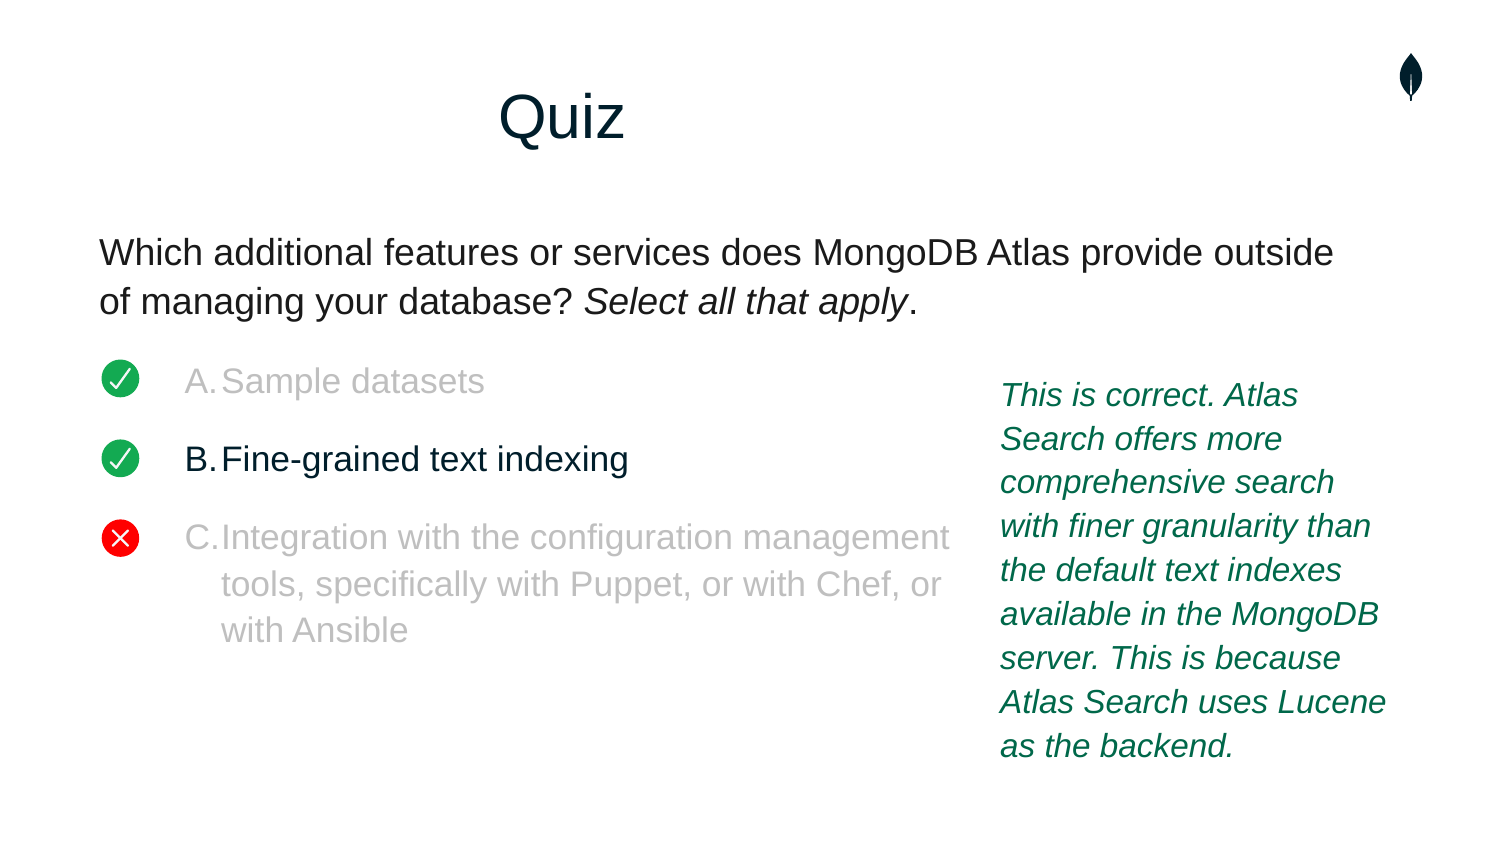

# Quiz
Which additional features or services does MongoDB Atlas provide outside of managing your database? Select all that apply.
Sample datasets
Fine-grained text indexing
Integration with the configuration management tools, specifically with Puppet, or with Chef, or with Ansible

This is correct. Atlas Search offers more comprehensive search with finer granularity than the default text indexes available in the MongoDB server. This is because Atlas Search uses Lucene as the backend.